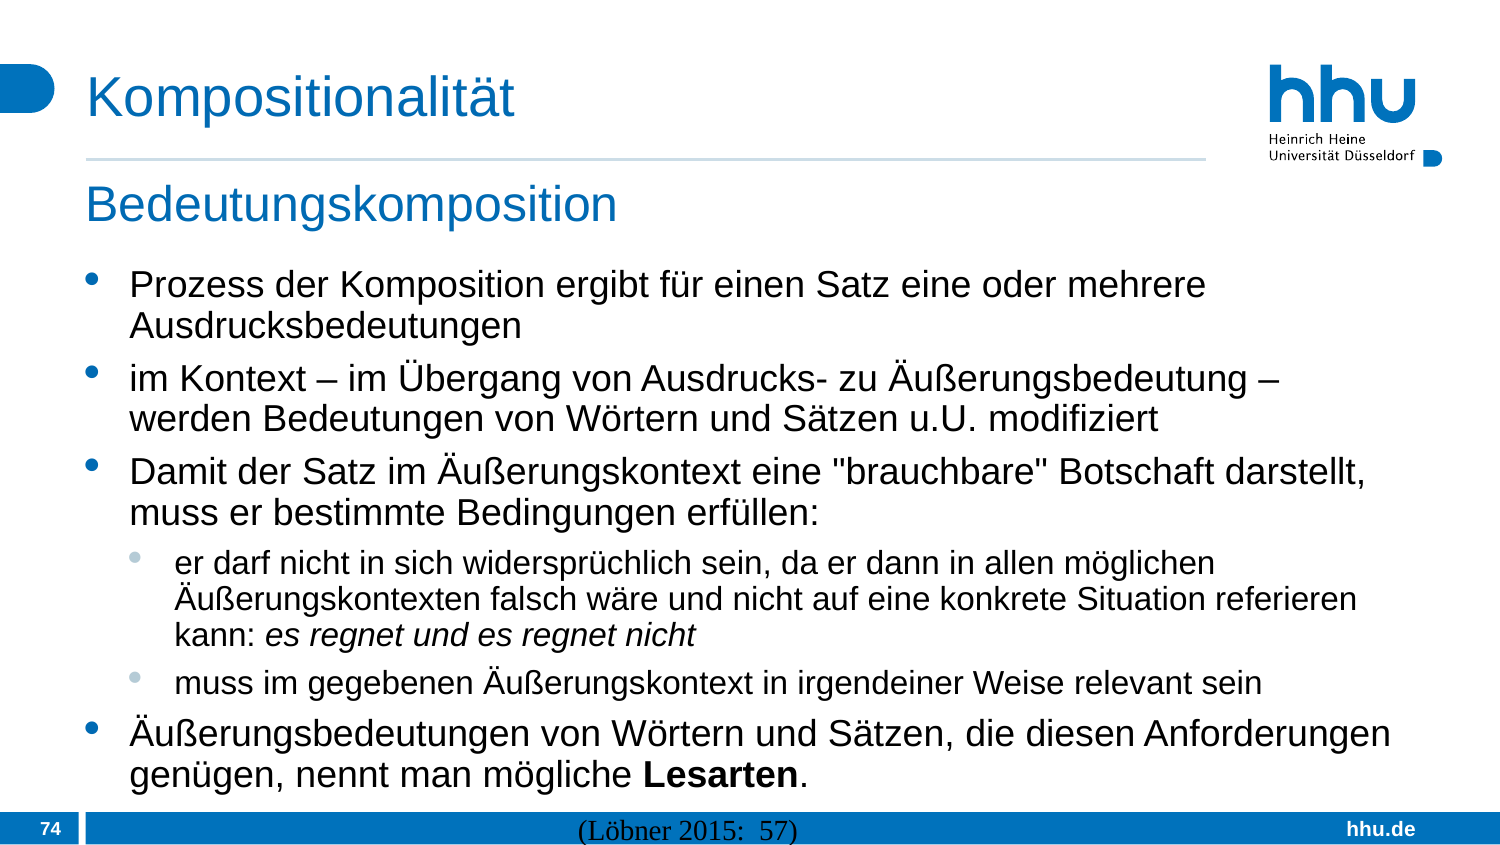

# Kompositionalität
Bedeutungskomposition
Prozess der Komposition ergibt für einen Satz eine oder mehrere Ausdrucksbedeutungen
im Kontext – im Übergang von Ausdrucks- zu Äußerungsbedeutung –  werden Bedeutungen von Wörtern und Sätzen u.U. modifiziert
Damit der Satz im Äußerungskontext eine "brauchbare" Botschaft darstellt, muss er bestimmte Bedingungen erfüllen:
er darf nicht in sich widersprüchlich sein, da er dann in allen möglichen Äußerungskontexten falsch wäre und nicht auf eine konkrete Situation referieren kann: es regnet und es regnet nicht
muss im gegebenen Äußerungskontext in irgendeiner Weise relevant sein
Äußerungsbedeutungen von Wörtern und Sätzen, die diesen Anforderungen genügen, nennt man mögliche Lesarten.

74
(Löbner 2015:  57)